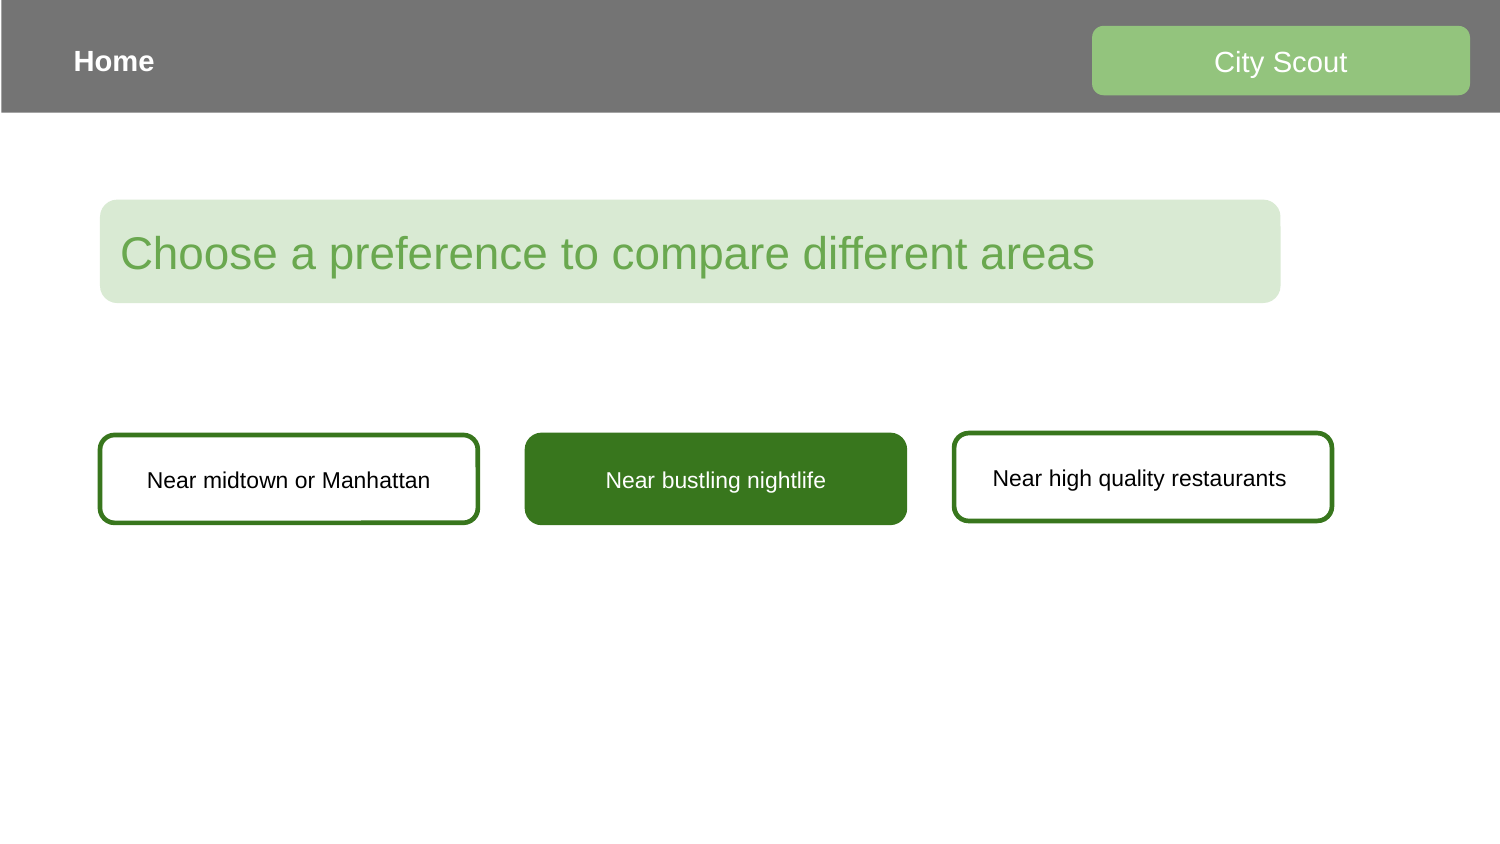

City Scout
Home
Choose a preference to compare different areas
Near high quality restaurants
Near midtown or Manhattan
Near bustling nightlife